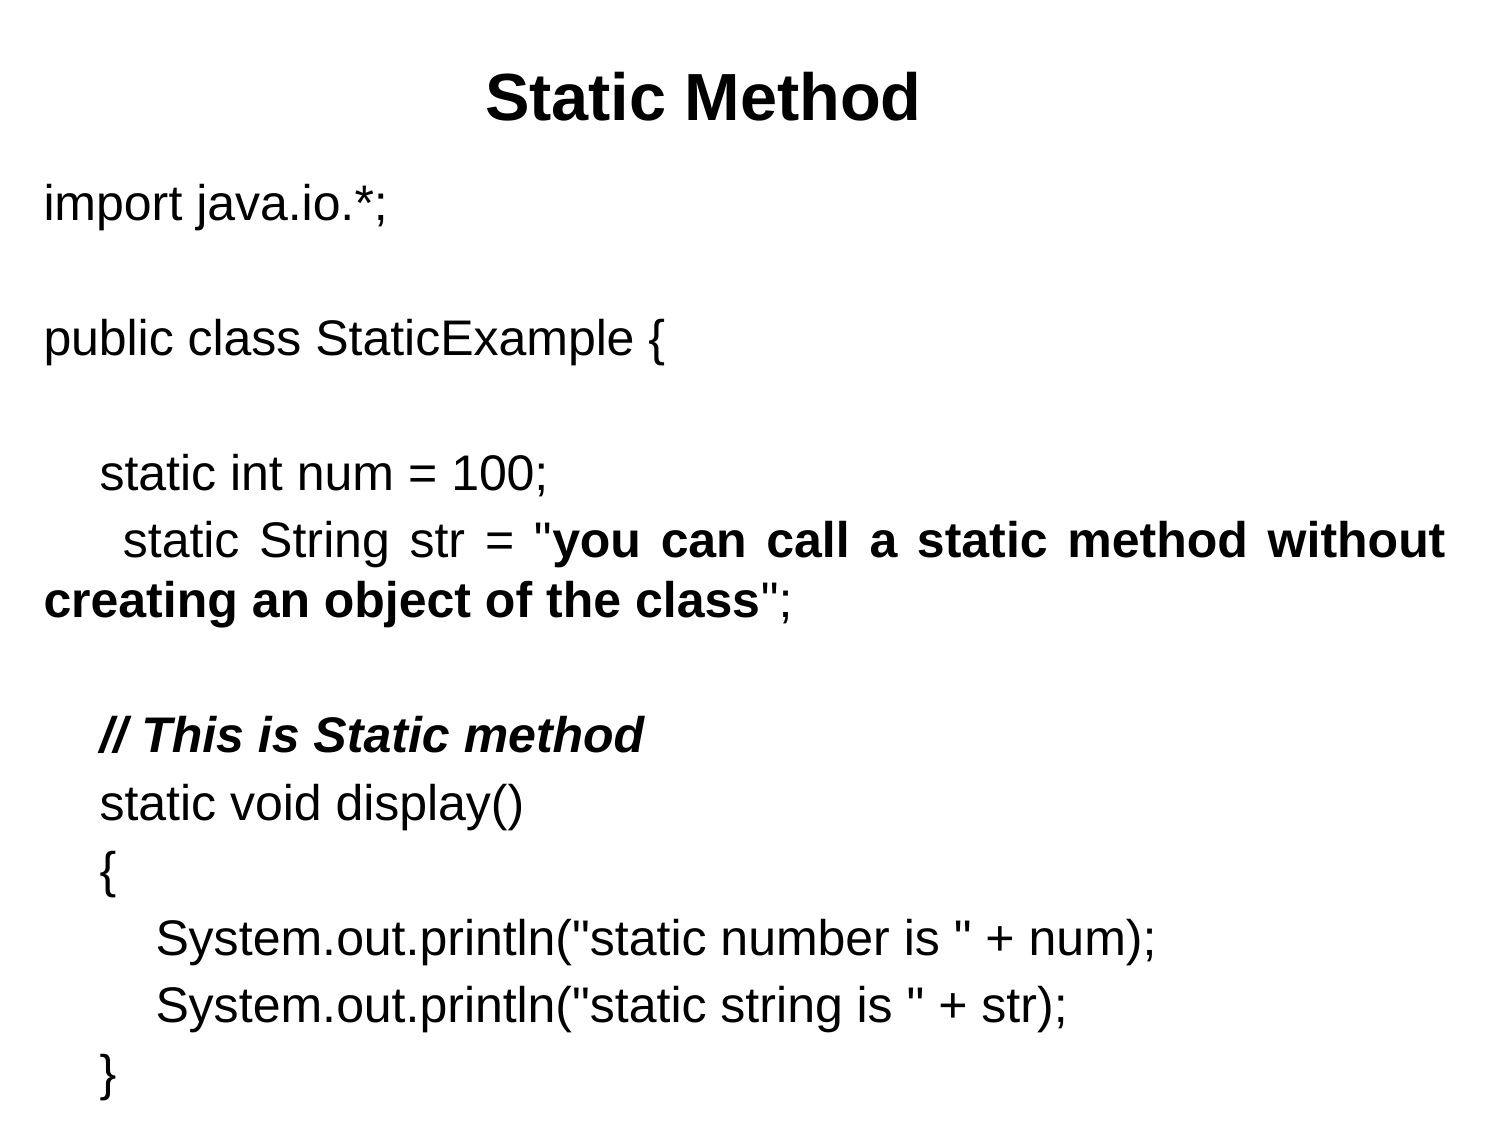

# Static Method
import java.io.*;

public class StaticExample {

    static int num = 100;
    static String str = "you can call a static method without creating an object of the class";

    // This is Static method
    static void display()
    {
        System.out.println("static number is " + num);
        System.out.println("static string is " + str);
    }